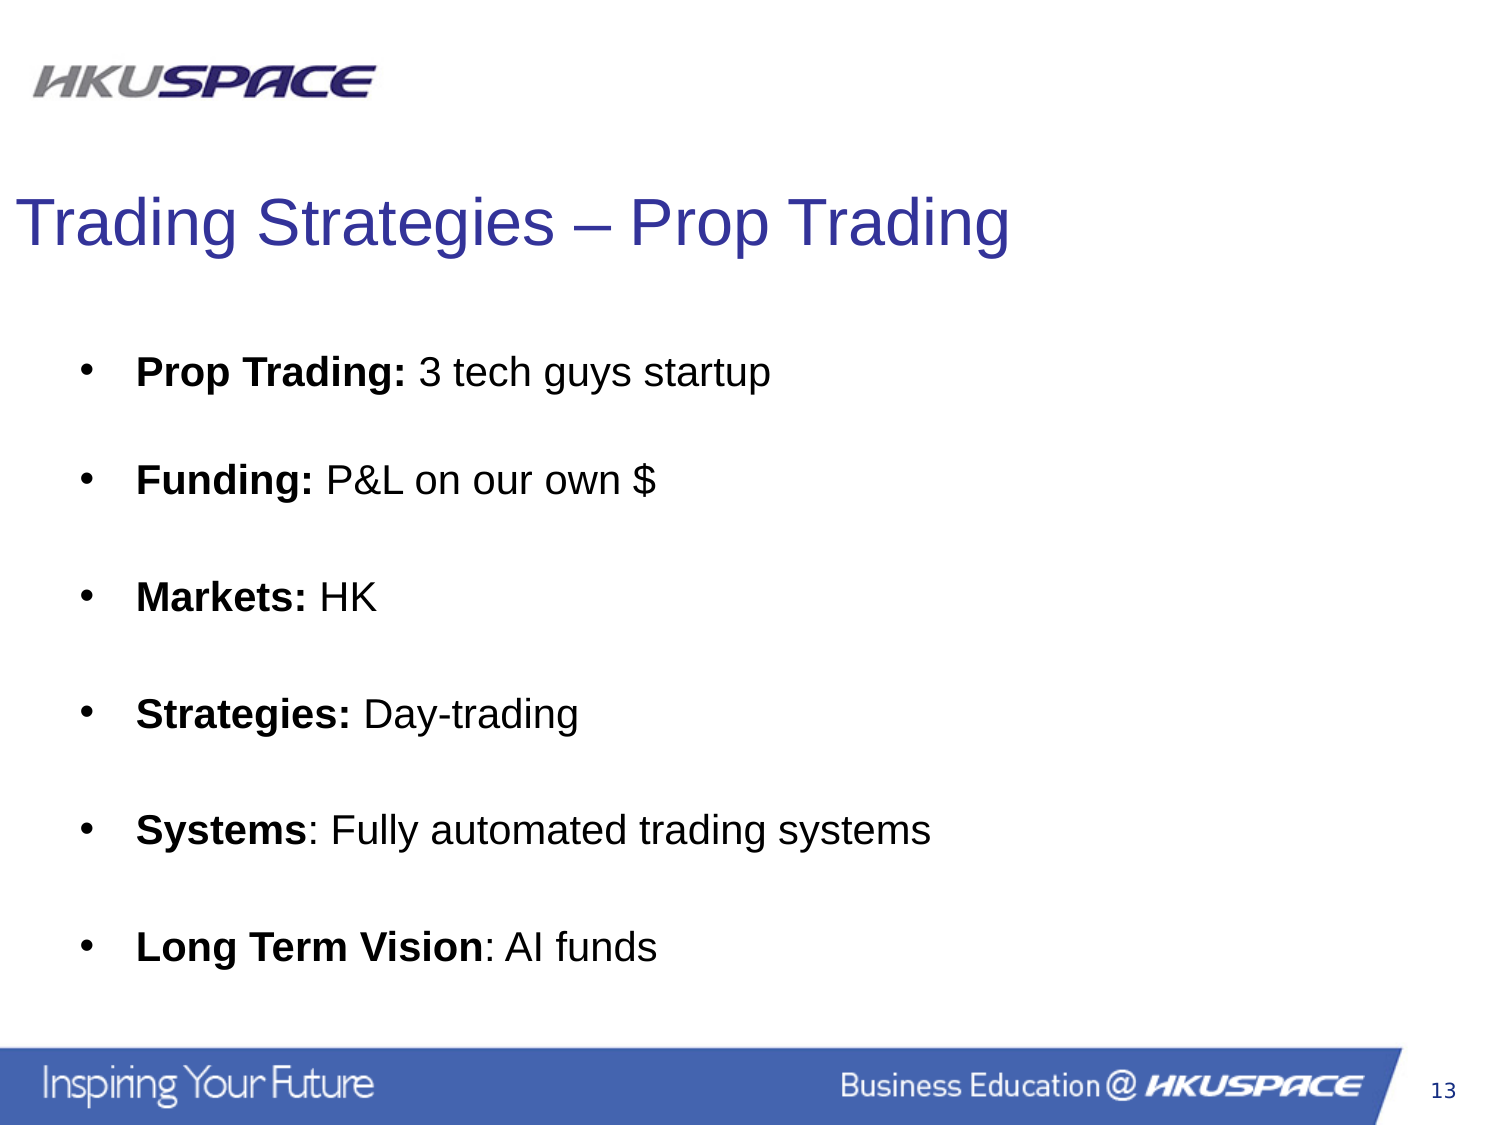

Trading Strategies – Prop Trading

Prop Trading: 3 tech guys startup
Funding: P&L on our own $

Markets: HK

Strategies: Day-trading

Systems: Fully automated trading systems

Long Term Vision: AI funds

13